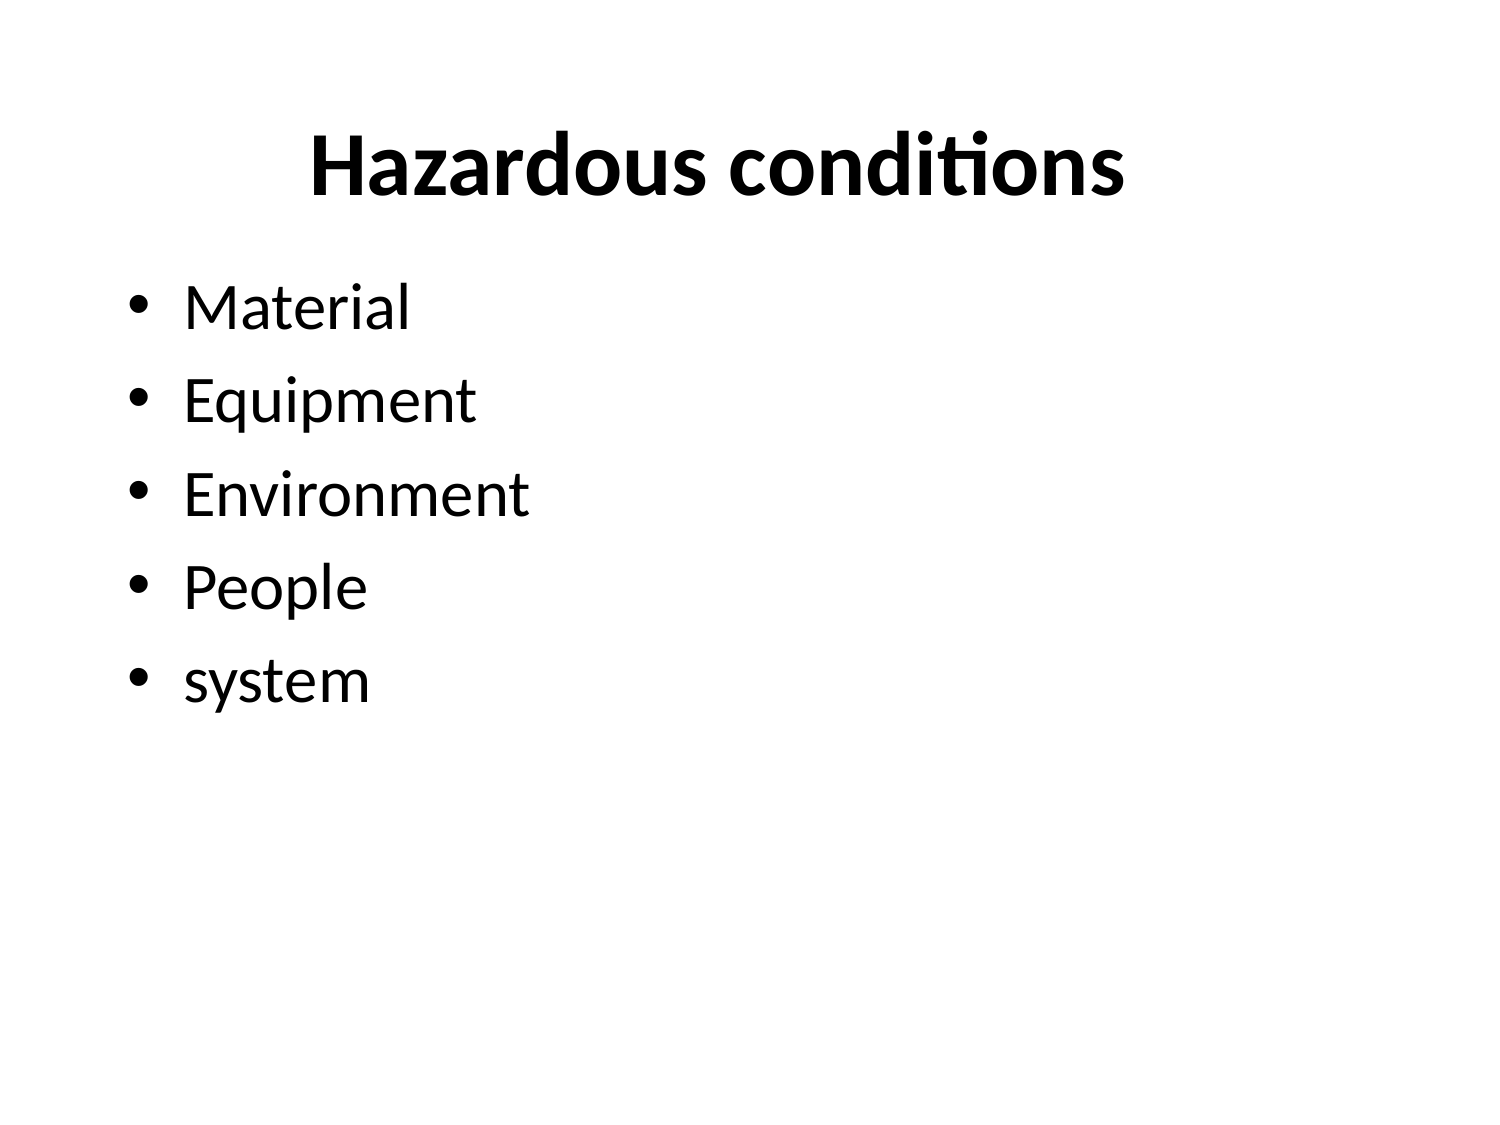

# Hazardous conditions
Material
Equipment
Environment
People
system